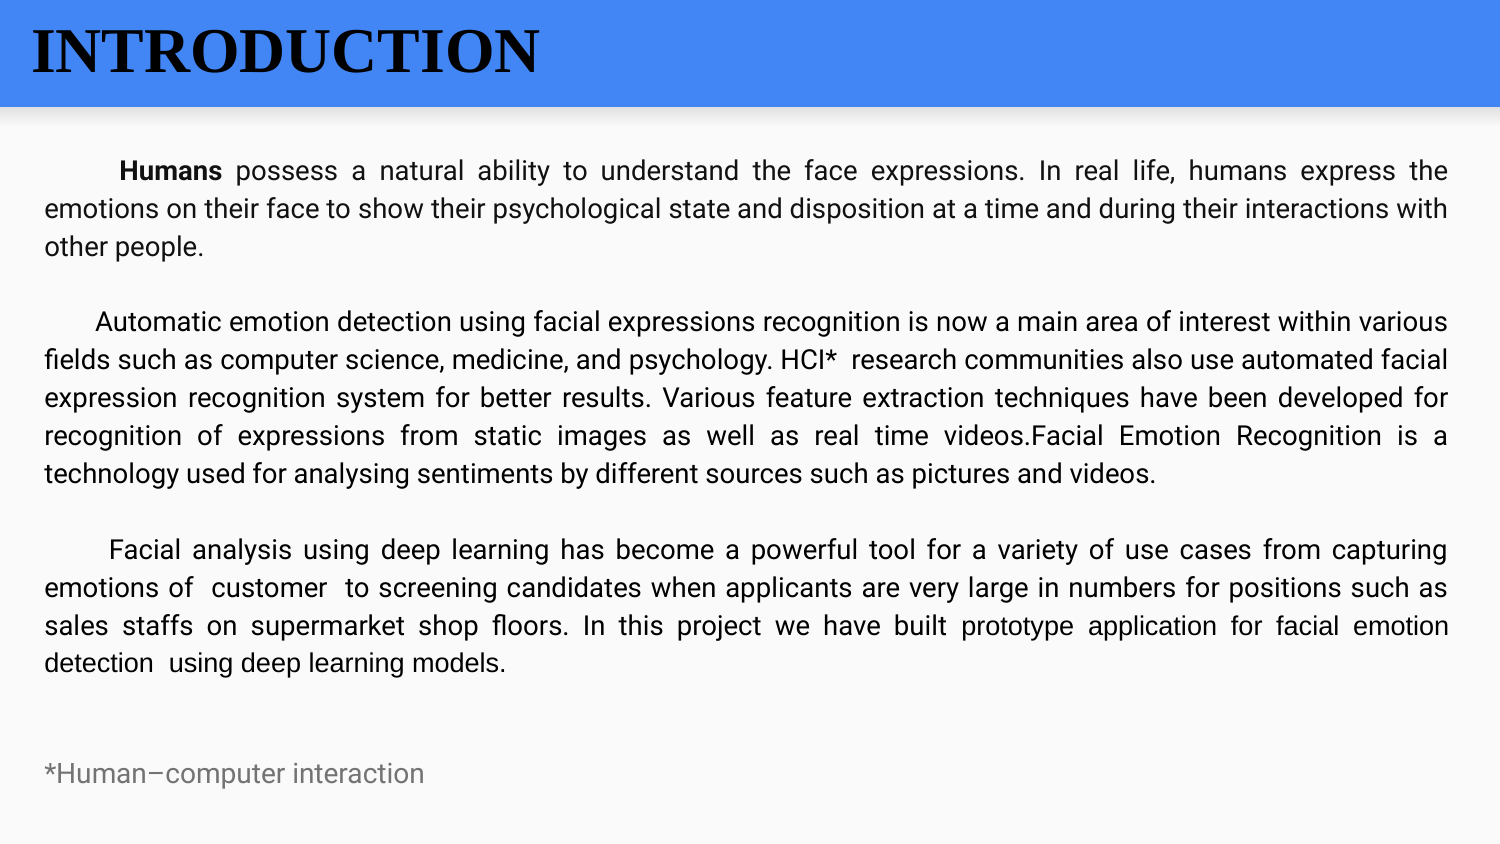

# INTRODUCTION
Humans possess a natural ability to understand the face expressions. In real life, humans express the emotions on their face to show their psychological state and disposition at a time and during their interactions with other people.

       Automatic emotion detection using facial expressions recognition is now a main area of interest within various fields such as computer science, medicine, and psychology. HCI*  research communities also use automated facial expression recognition system for better results. Various feature extraction techniques have been developed for recognition of expressions from static images as well as real time videos.Facial Emotion Recognition is a technology used for analysing sentiments by different sources such as pictures and videos.

      Facial analysis using deep learning has become a powerful tool for a variety of use cases from capturing emotions of  customer  to screening candidates when applicants are very large in numbers for positions such as sales staffs on supermarket shop floors. In this project we have built prototype application for facial emotion detection  using deep learning models.

*Human–computer interaction